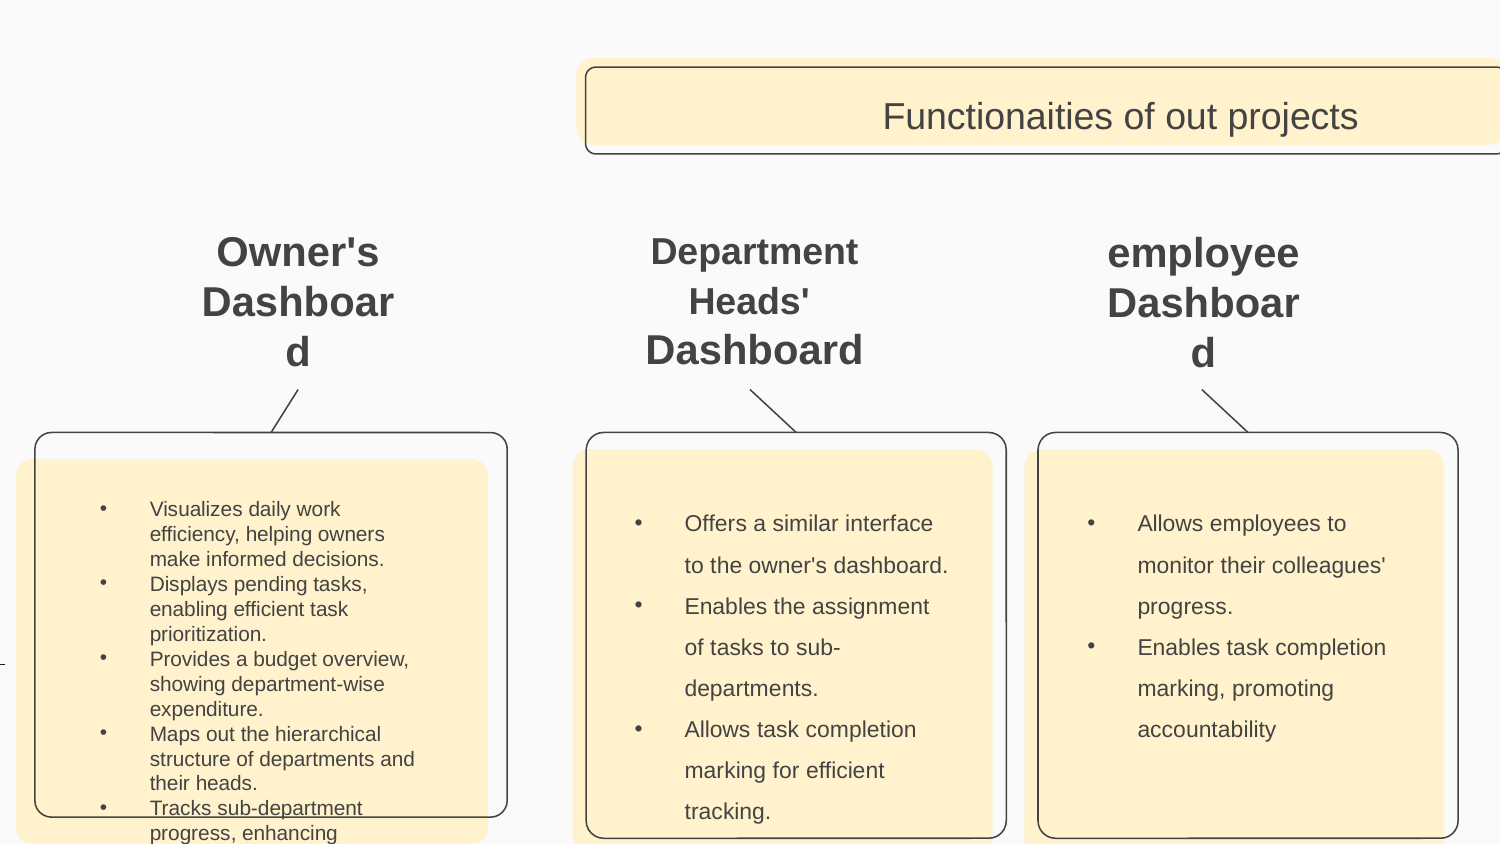

Functionaities of out projects
Department Heads'  Dashboard
# Owner's Dashboard
employee Dashboard

Visualizes daily work efficiency, helping owners make informed decisions.
Displays pending tasks, enabling efficient task prioritization.
Provides a budget overview, showing department-wise expenditure.
Maps out the hierarchical structure of departments and their heads.
Tracks sub-department progress, enhancing transparency.

Allows employees to monitor their colleagues' progress.
Enables task completion marking, promoting accountability
Offers a similar interface to the owner's dashboard.
Enables the assignment of tasks to sub-departments.
Allows task completion marking for efficient tracking.